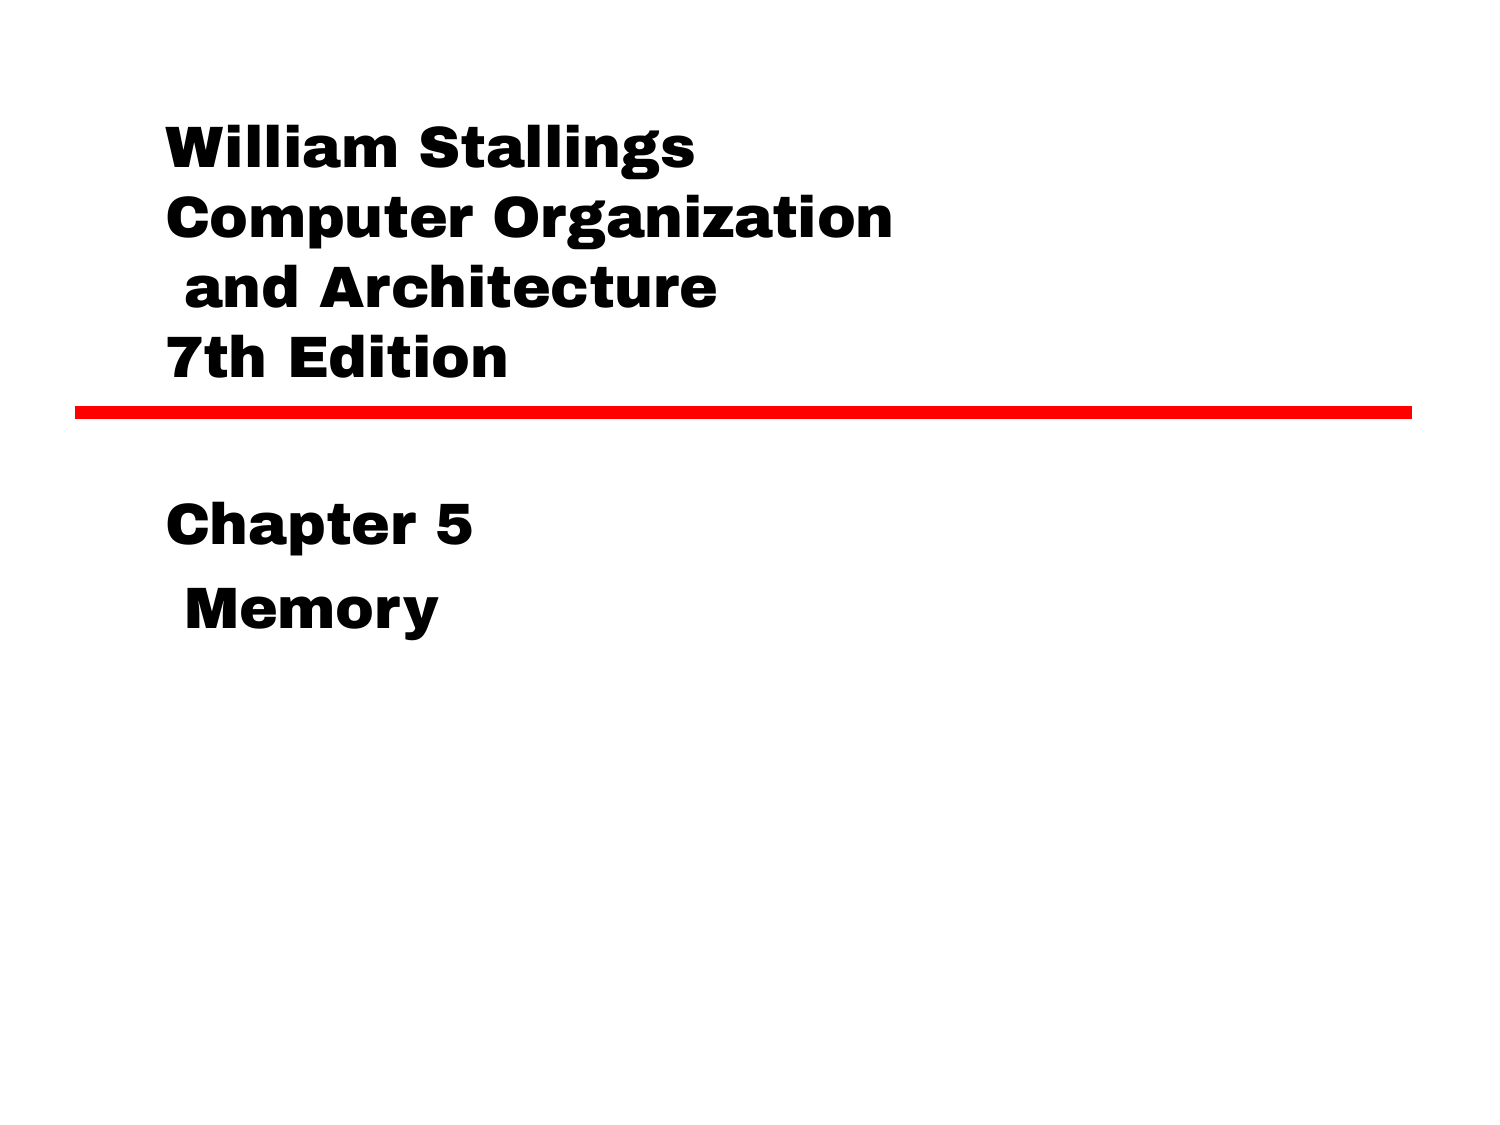

William Stallings  Computer Organization  and Architecture
7th Edition

Chapter 5  Memory